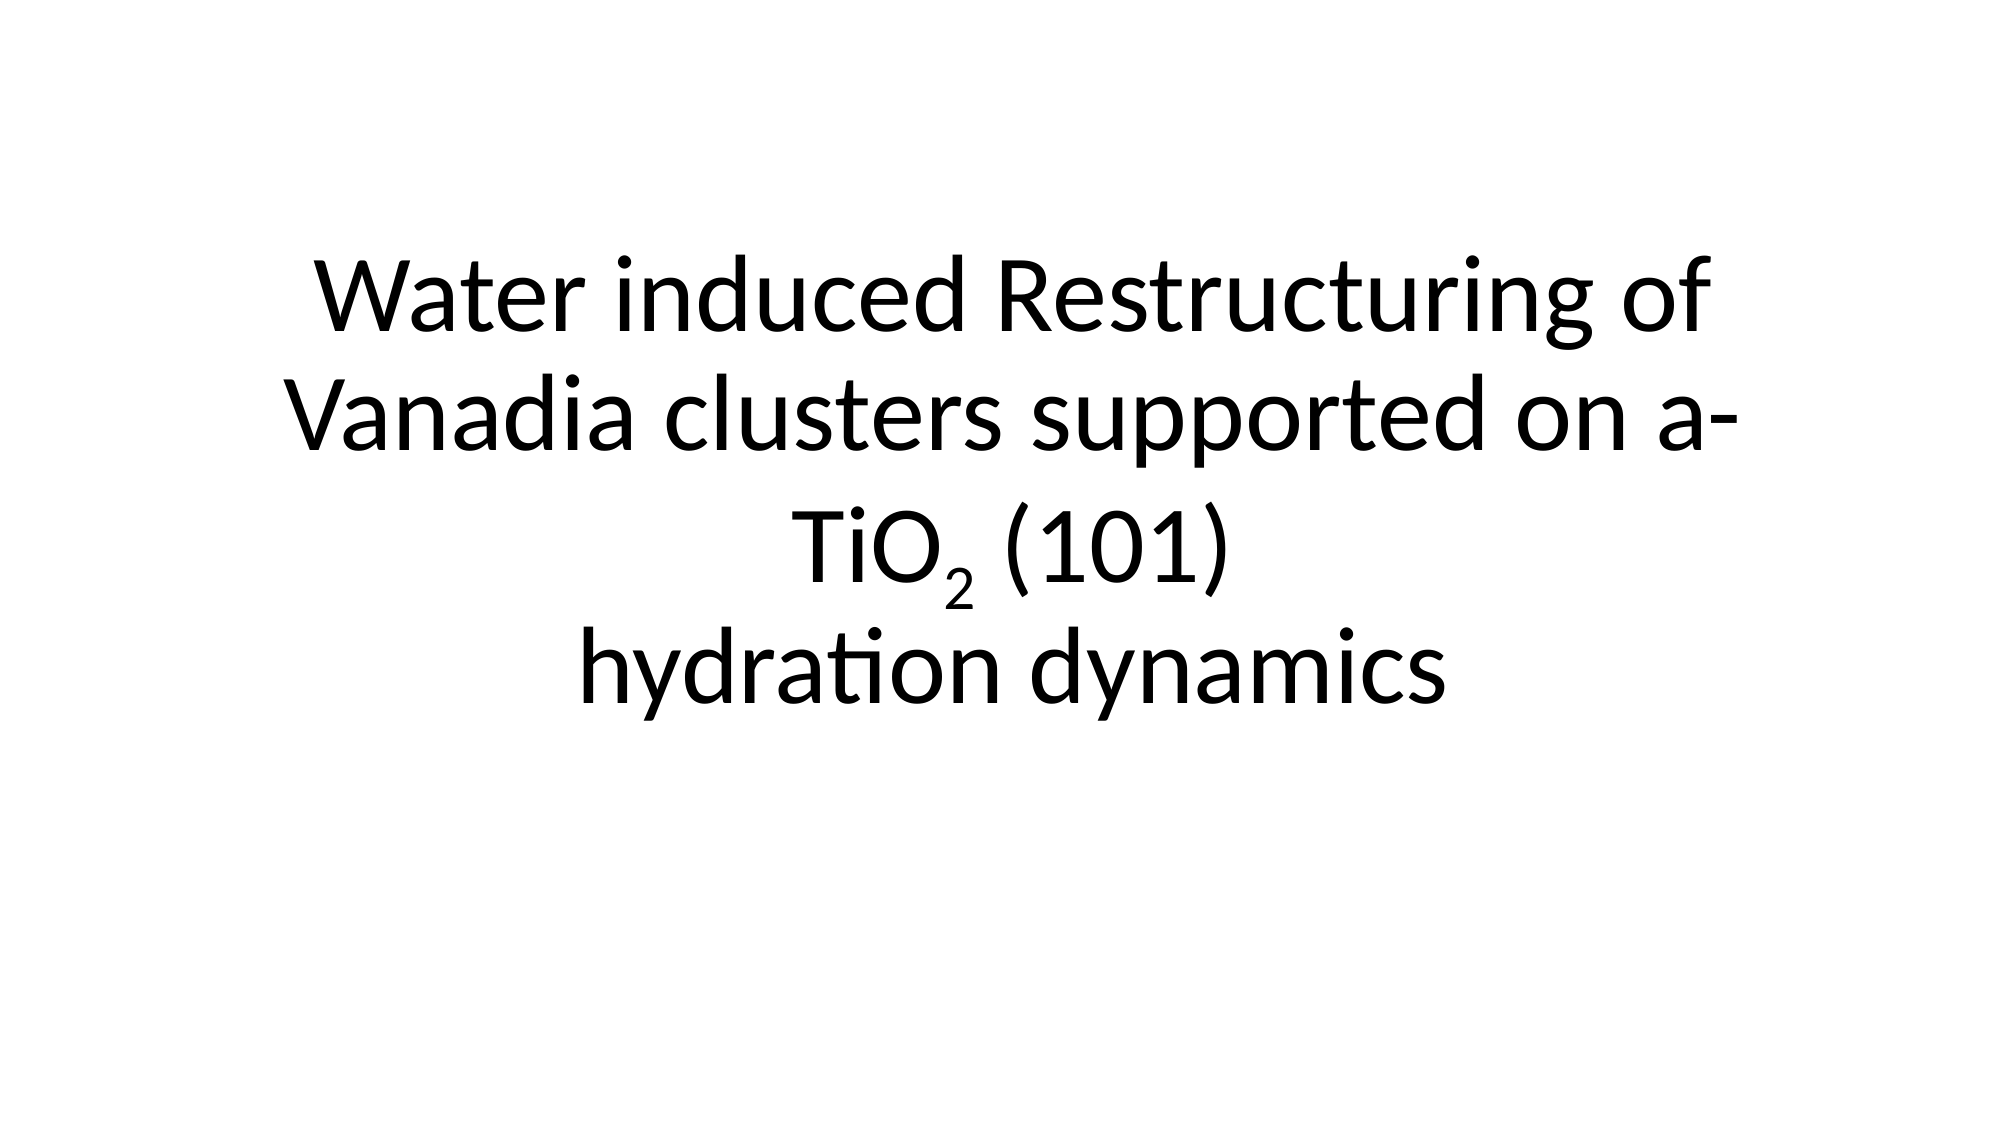

# Water induced Restructuring of Vanadia clusters supported on a-TiO2 (101) hydration dynamics